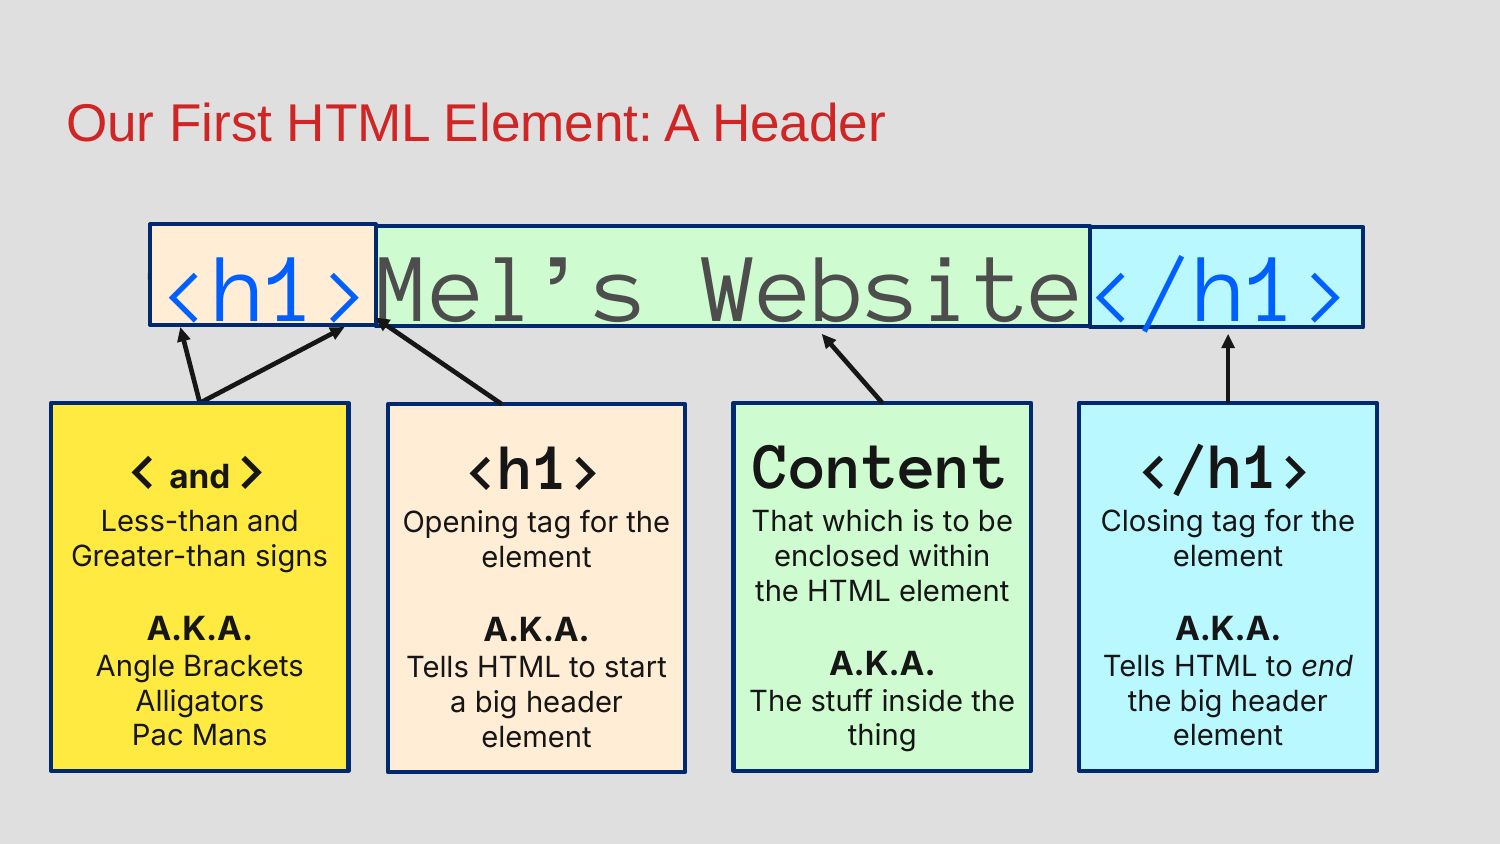

# Our First HTML Element: A Header
<h1>Mel’s Website</h1>

</h1>
Closing tag for the element

A.K.A.
Tells HTML to end the big header element
< and >
Less-than and Greater-than signs

A.K.A.
Angle Brackets
Alligators
Pac Mans
Content
That which is to be enclosed within the HTML element

A.K.A.
The stuff inside the thing
<h1>
Opening tag for the element

A.K.A.
Tells HTML to start a big header element